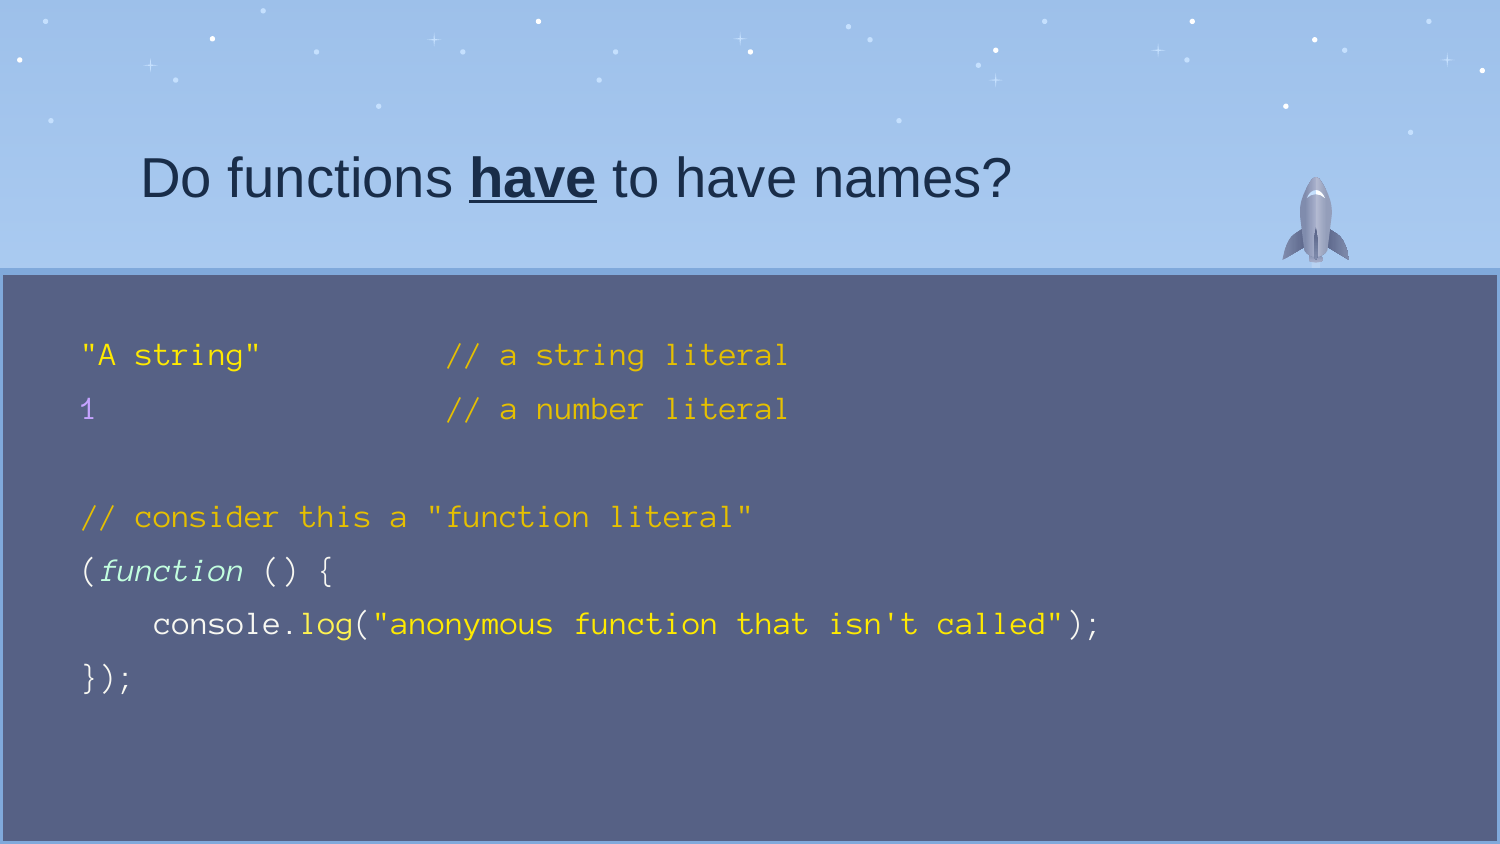

Do functions have to have names?

"A string"          // a string literal
1                   // a number literal

// consider this a "function literal"
(function () {
    console.log("anonymous function that isn't called");
});